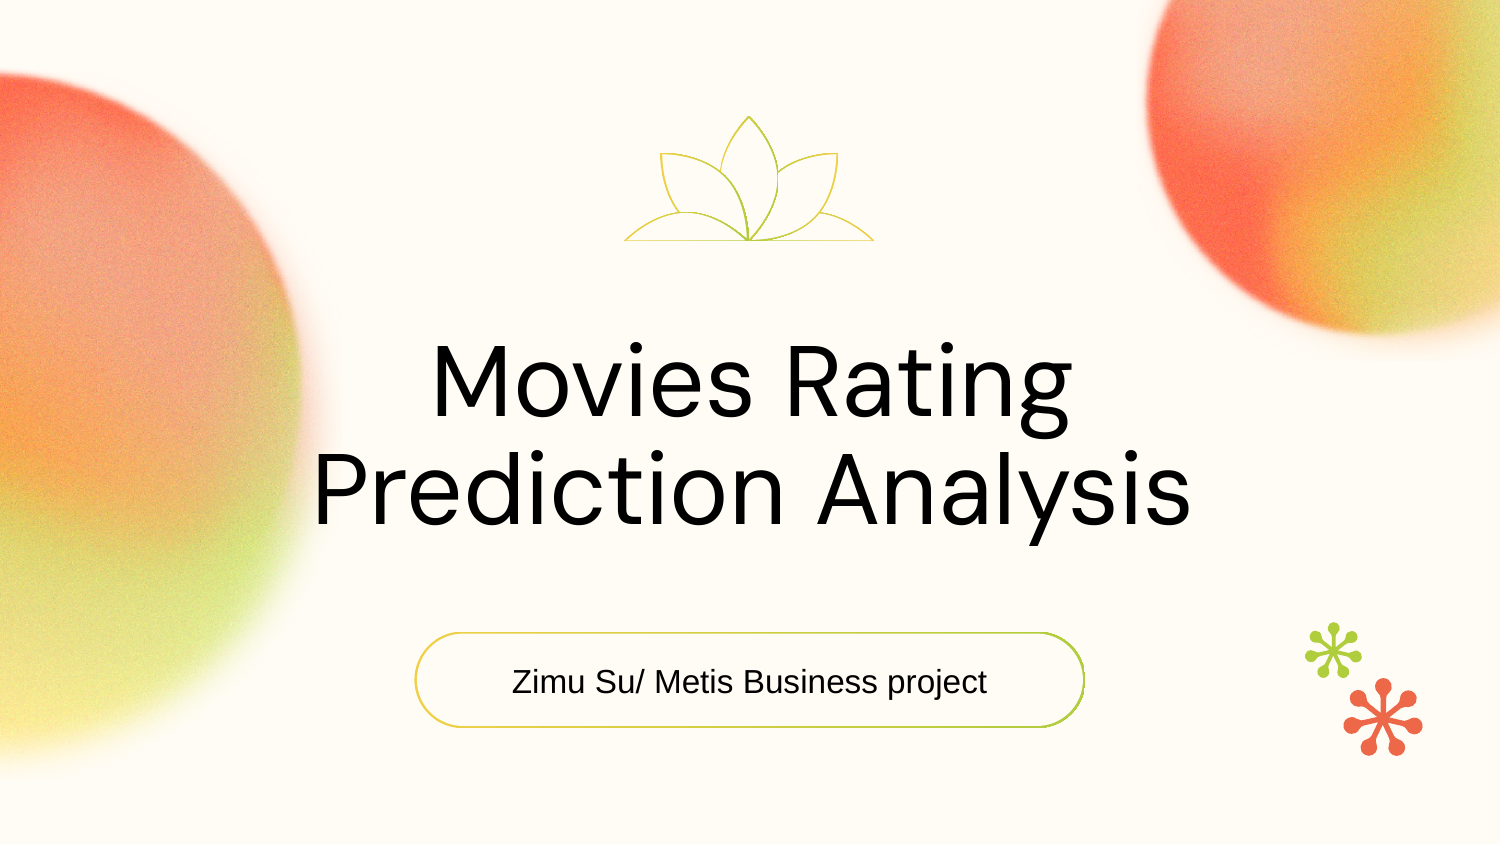

# Movies Rating Prediction Analysis

Zimu Su/ Metis Business project